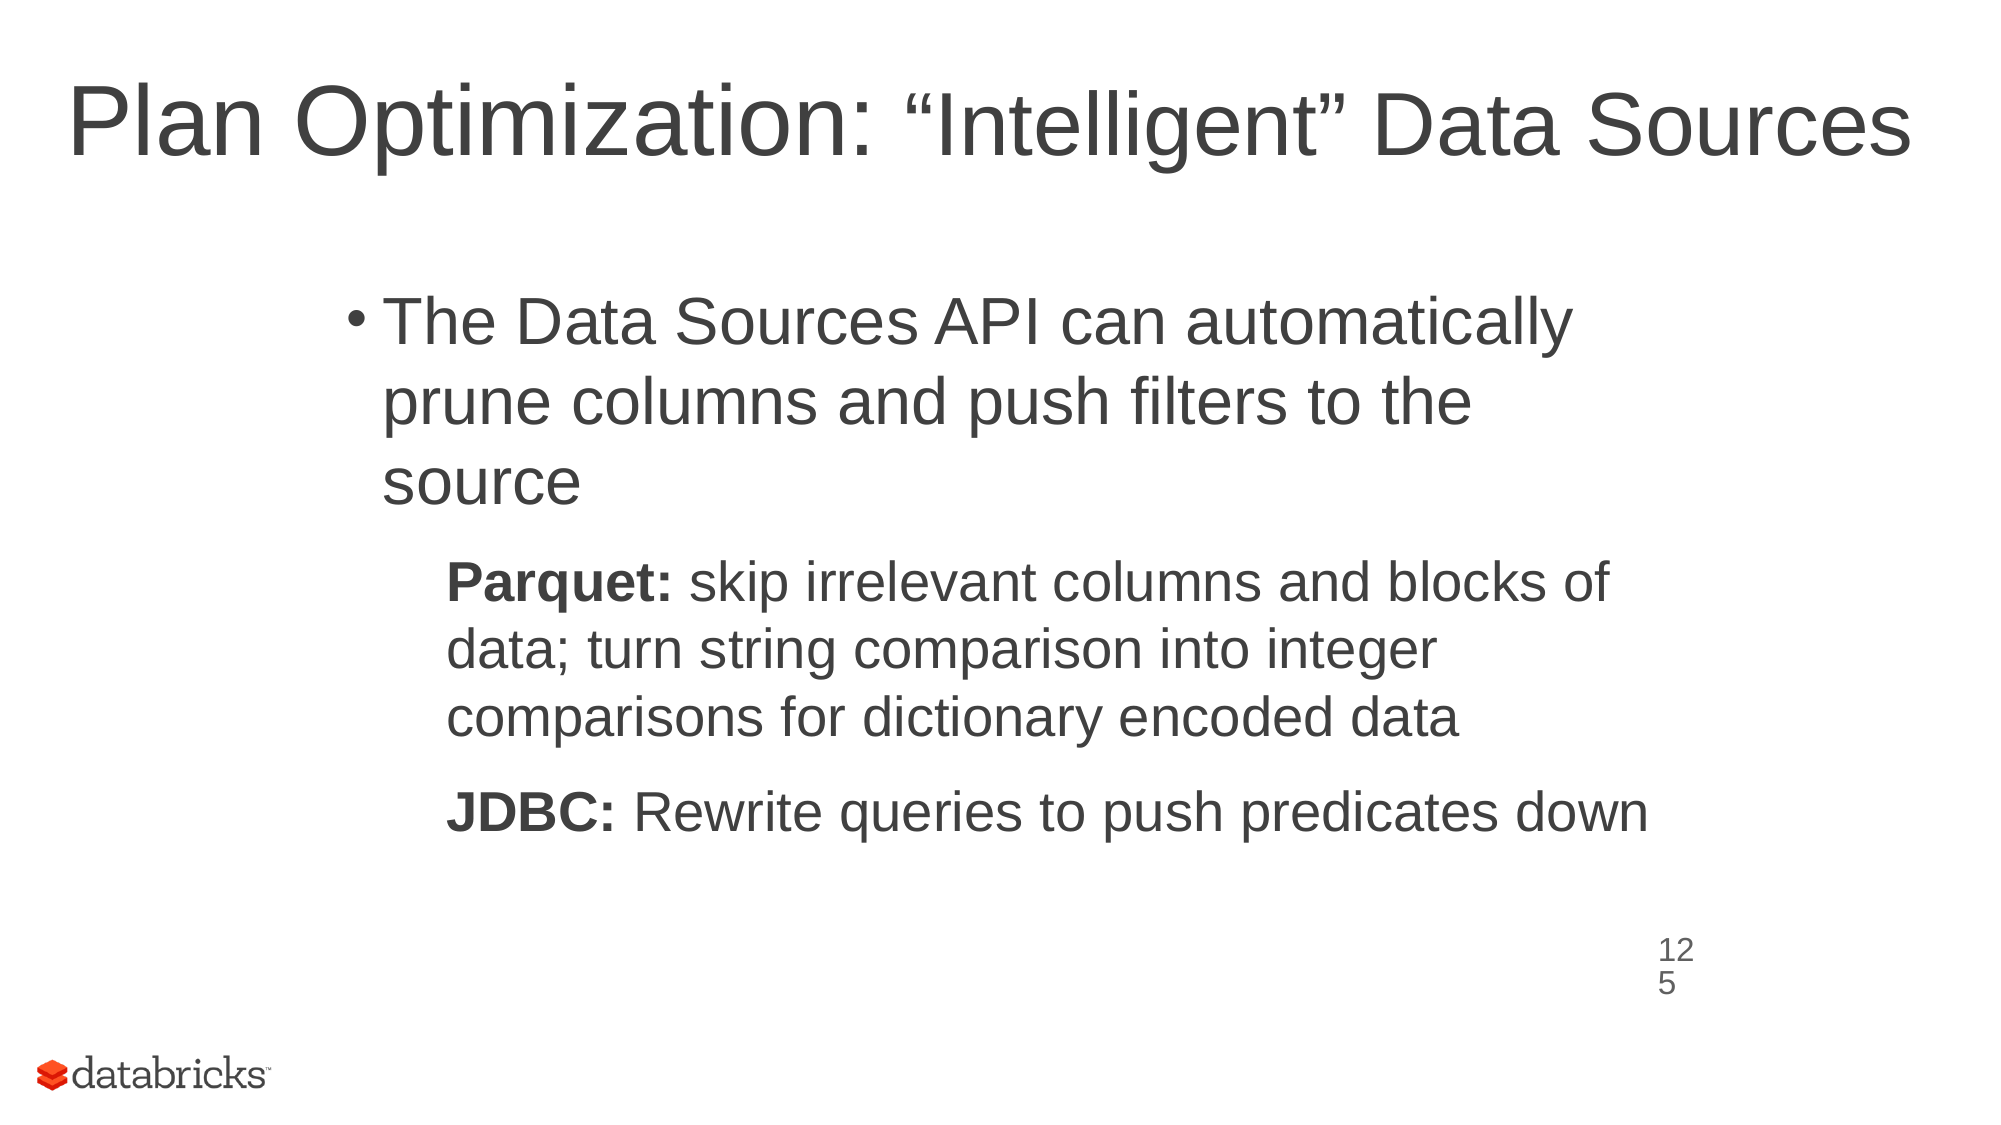

# Plan Optimization: “Intelligent” Data Sources
The Data Sources API can automatically prune columns and push filters to the source
Parquet: skip irrelevant columns and blocks of data; turn string comparison into integer comparisons for dictionary encoded data
JDBC: Rewrite queries to push predicates down
125